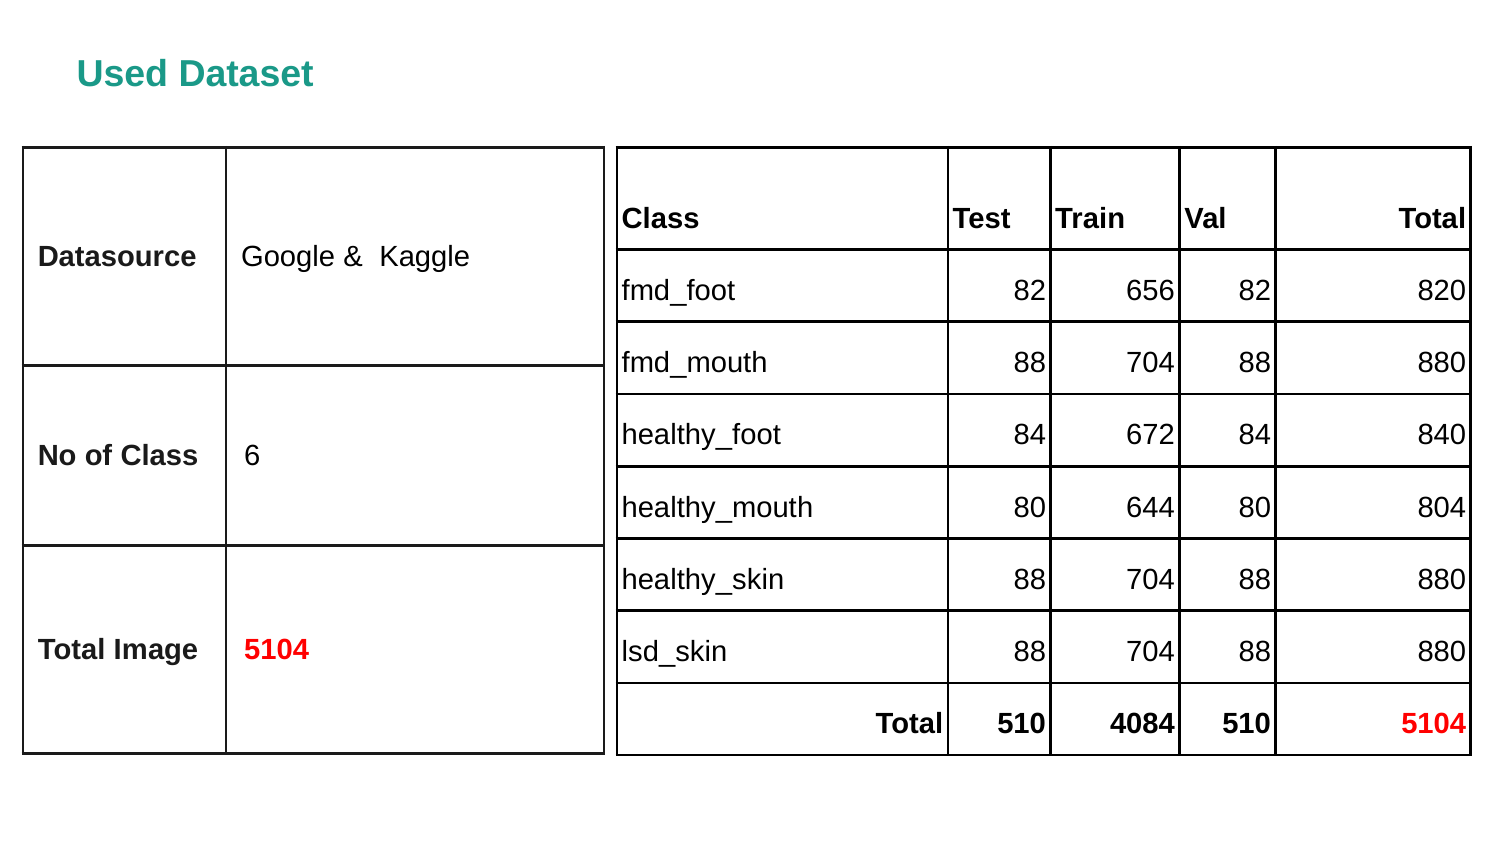

Used Dataset
| Class | Test | Train | Val | Total |
| --- | --- | --- | --- | --- |
| fmd\_foot | 82 | 656 | 82 | 820 |
| fmd\_mouth | 88 | 704 | 88 | 880 |
| healthy\_foot | 84 | 672 | 84 | 840 |
| healthy\_mouth | 80 | 644 | 80 | 804 |
| healthy\_skin | 88 | 704 | 88 | 880 |
| lsd\_skin | 88 | 704 | 88 | 880 |
| Total | 510 | 4084 | 510 | 5104 |
| Datasource | Google & Kaggle |
| --- | --- |
| No of Class | 6 |
| Total Image | 5104 |